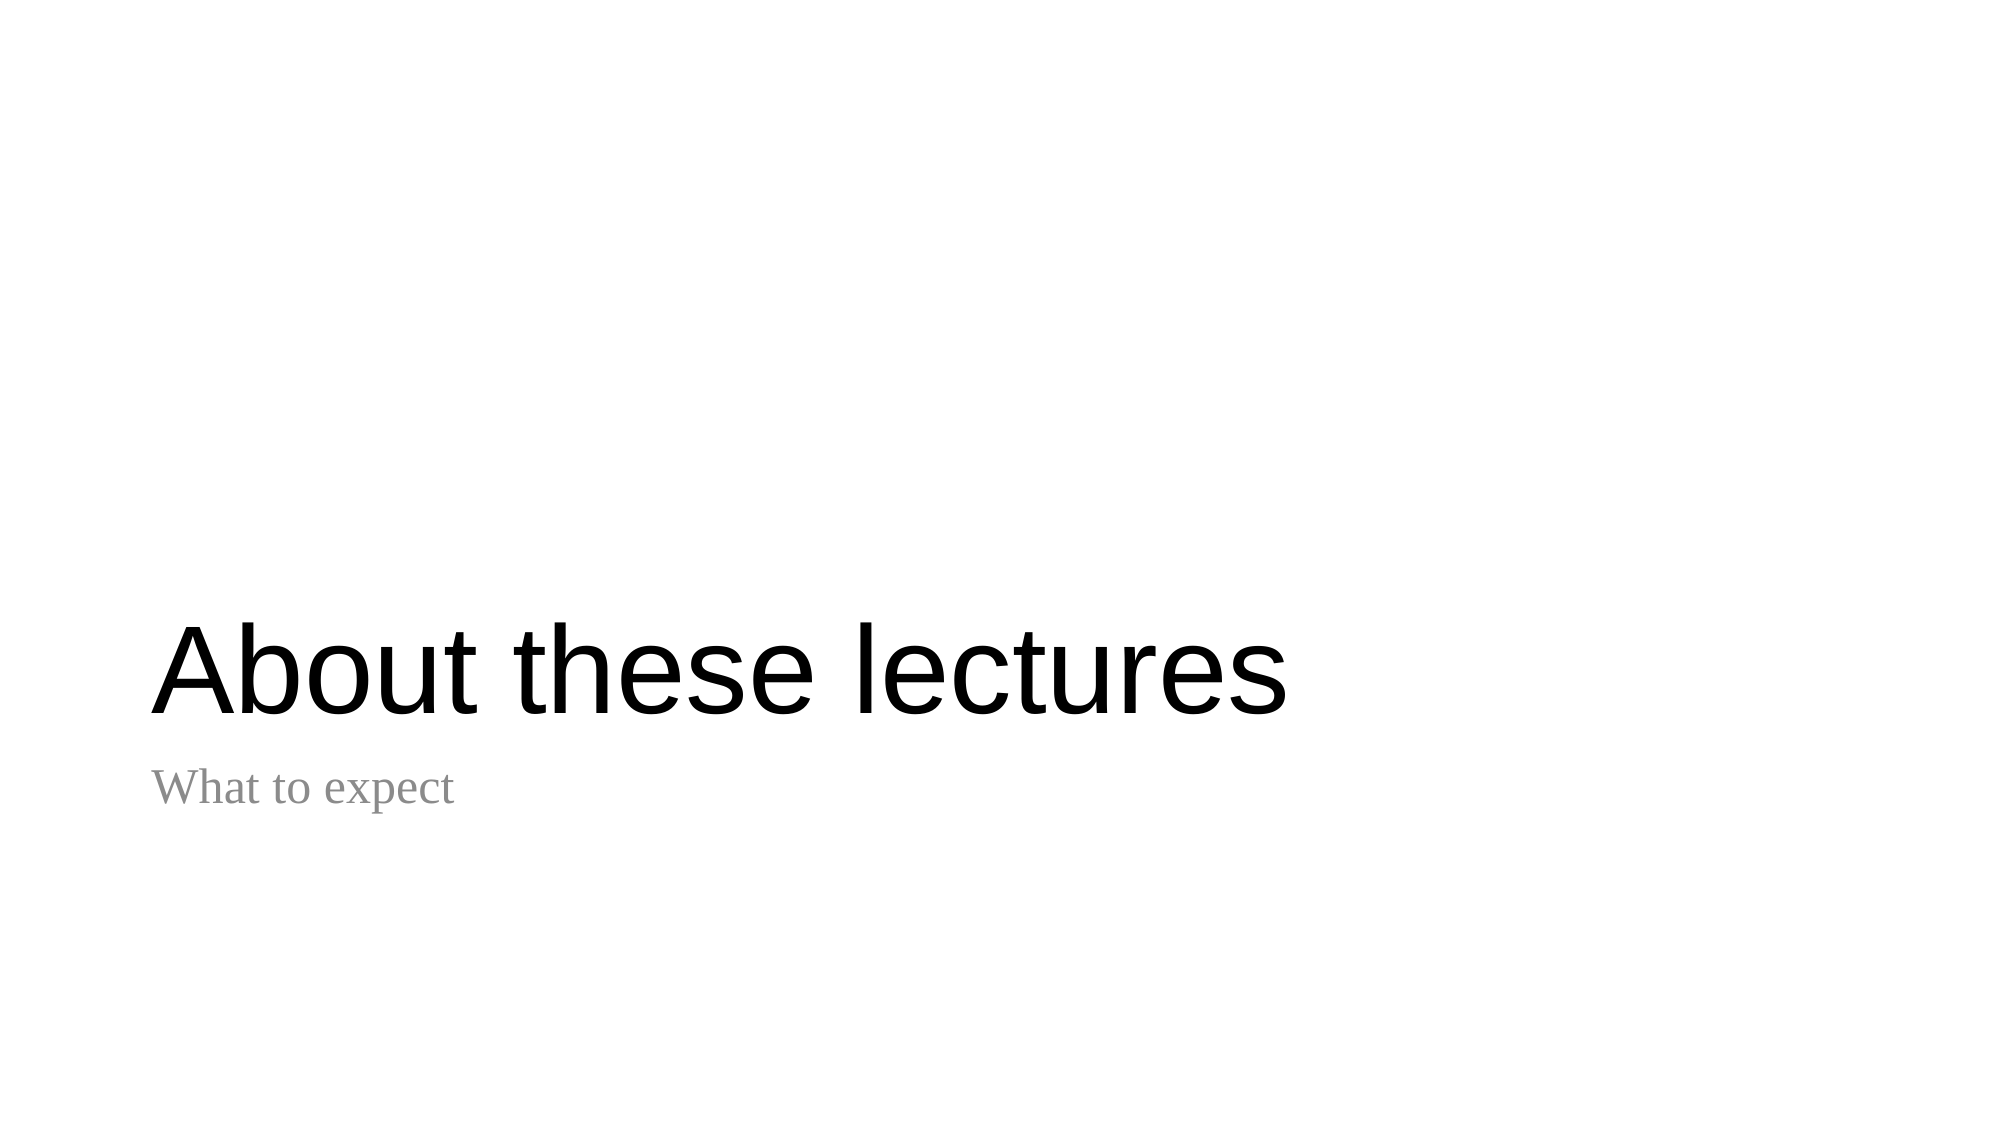

# About these lectures
What to expect